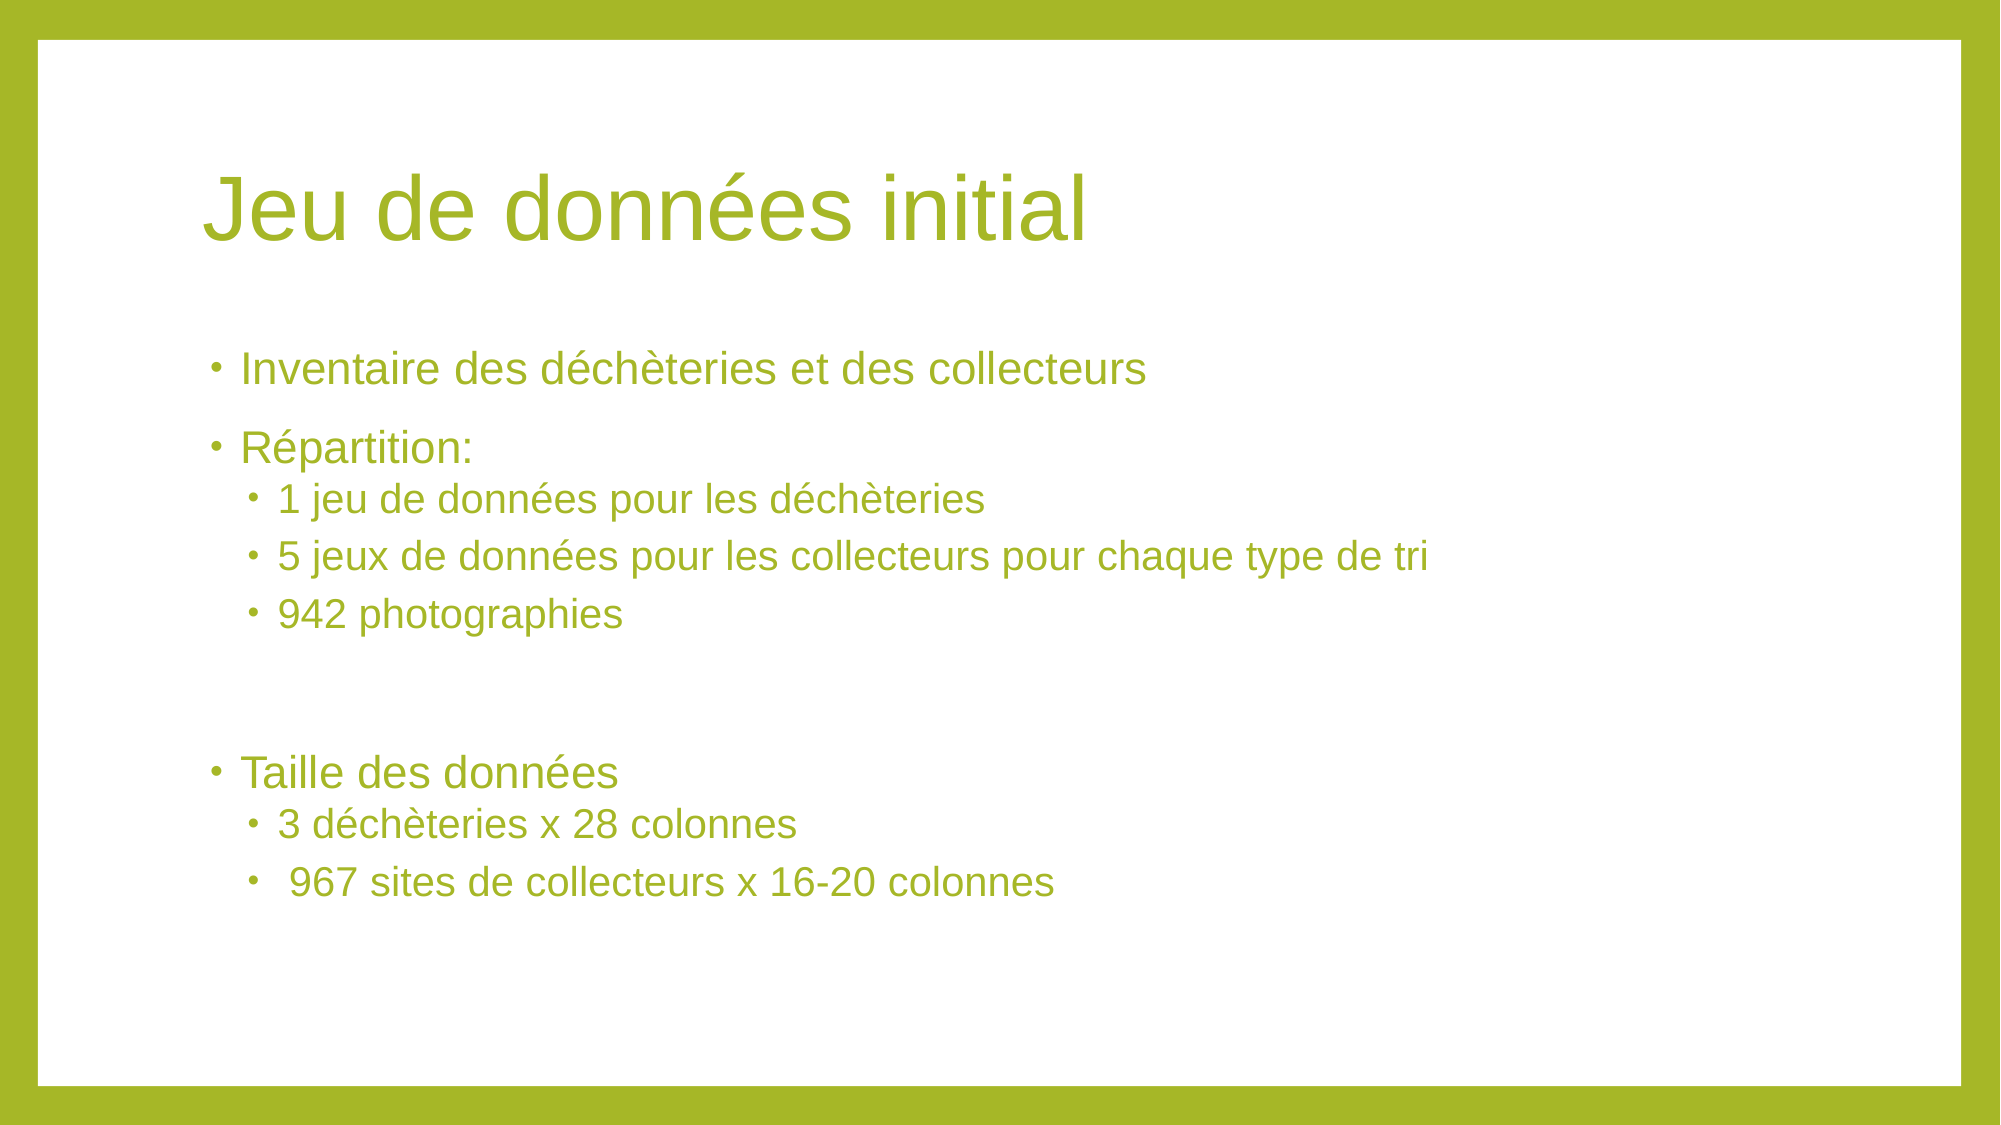

# Jeu de données initial
Inventaire des déchèteries et des collecteurs
Répartition:
1 jeu de données pour les déchèteries
5 jeux de données pour les collecteurs pour chaque type de tri
942 photographies

Taille des données
3 déchèteries x 28 colonnes
 967 sites de collecteurs x 16-20 colonnes